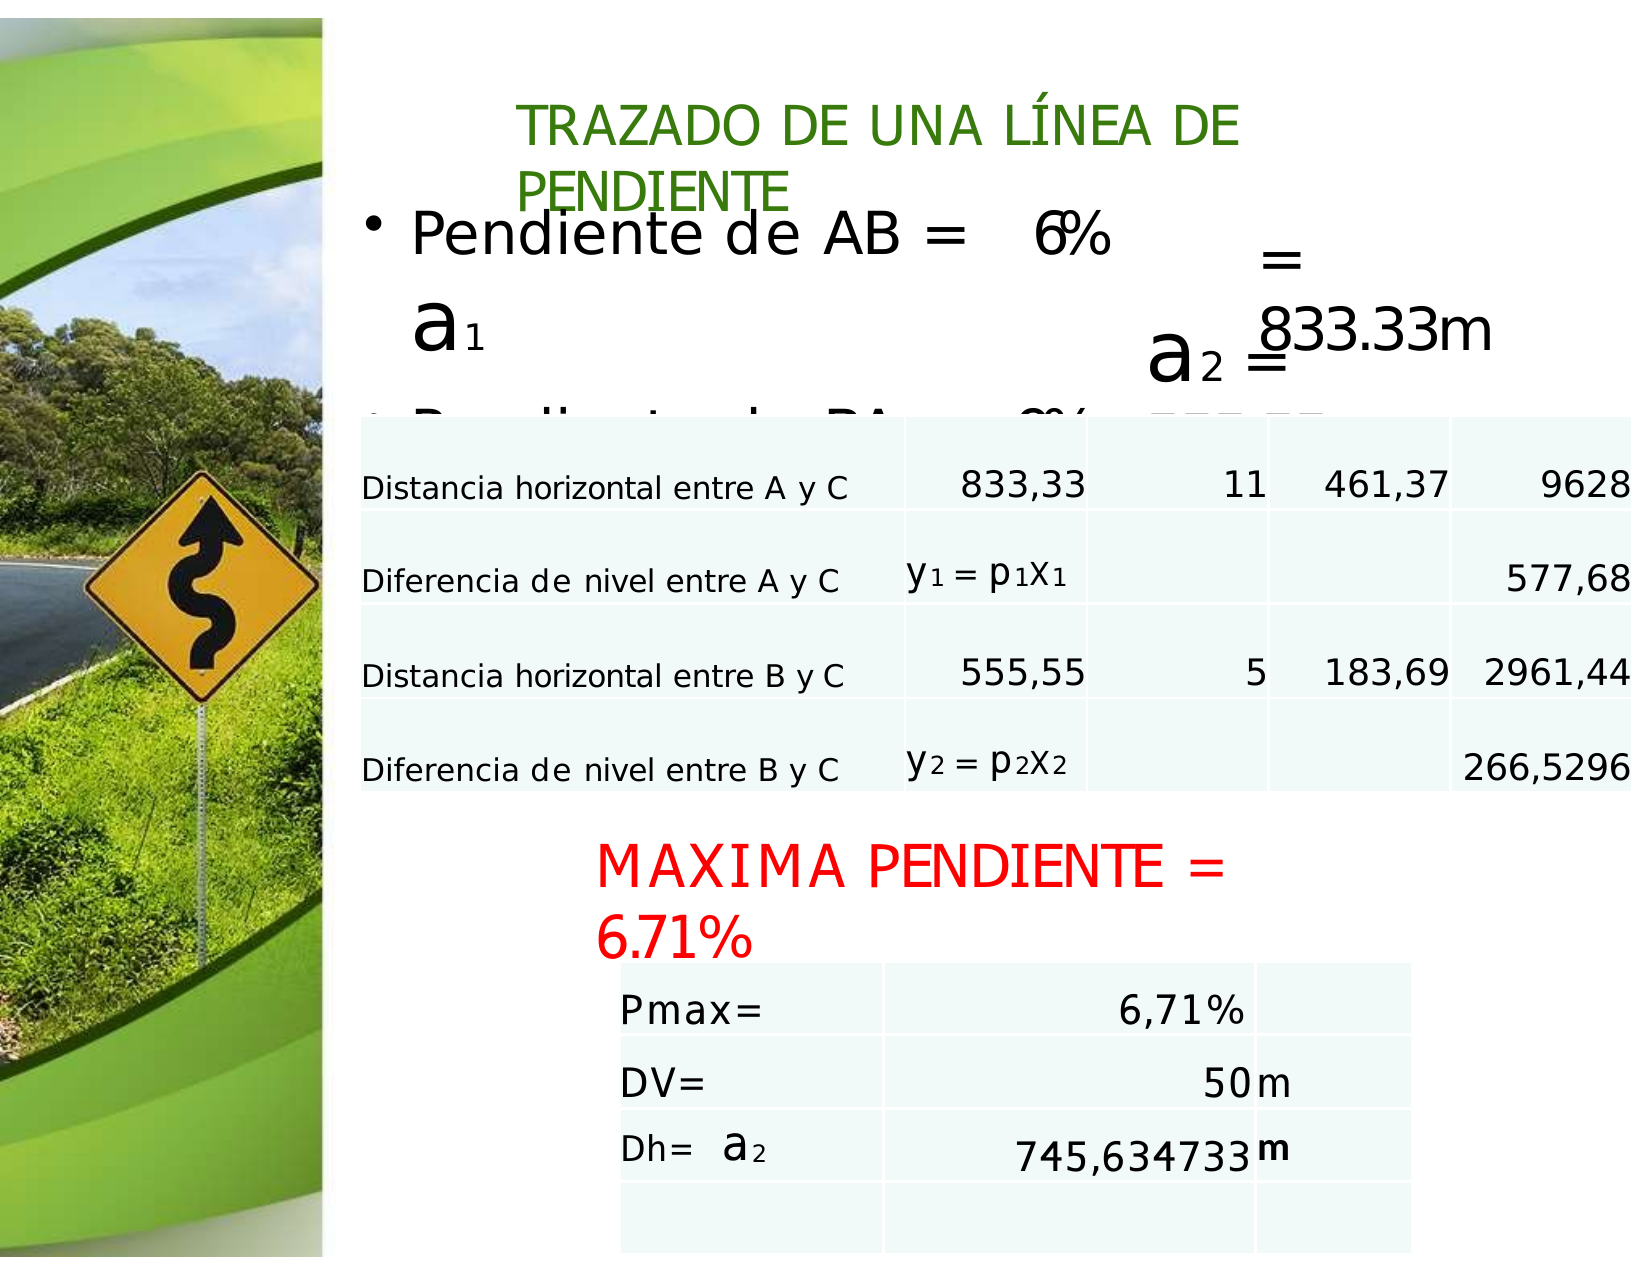

TRAZADO DE UNA LÍNEA DE PENDIENTE
Pendiente de AB =	6%	a1
Pendiente de BA=	9%
=	833.33m
a2 =	555.55m
| Distancia horizontal entre A y C | 833,33 | 11 | 461,37 | 9628 |
| --- | --- | --- | --- | --- |
| Diferencia de nivel entre A y C | y1 = p1X1 |  |  | 577,68 |
| Distancia horizontal entre B y C | 555,55 | 5 | 183,69 | 2961,44 |
| Diferencia de nivel entre B y C | y2 = p2X2 |  |  | 266,5296 |
MAXIMA PENDIENTE = 6.71%
| Pmax= | 6,71% |  |
| --- | --- | --- |
| DV= | 50 | m |
| Dh= a2 | 745,634733 | m |
|  |  |  |